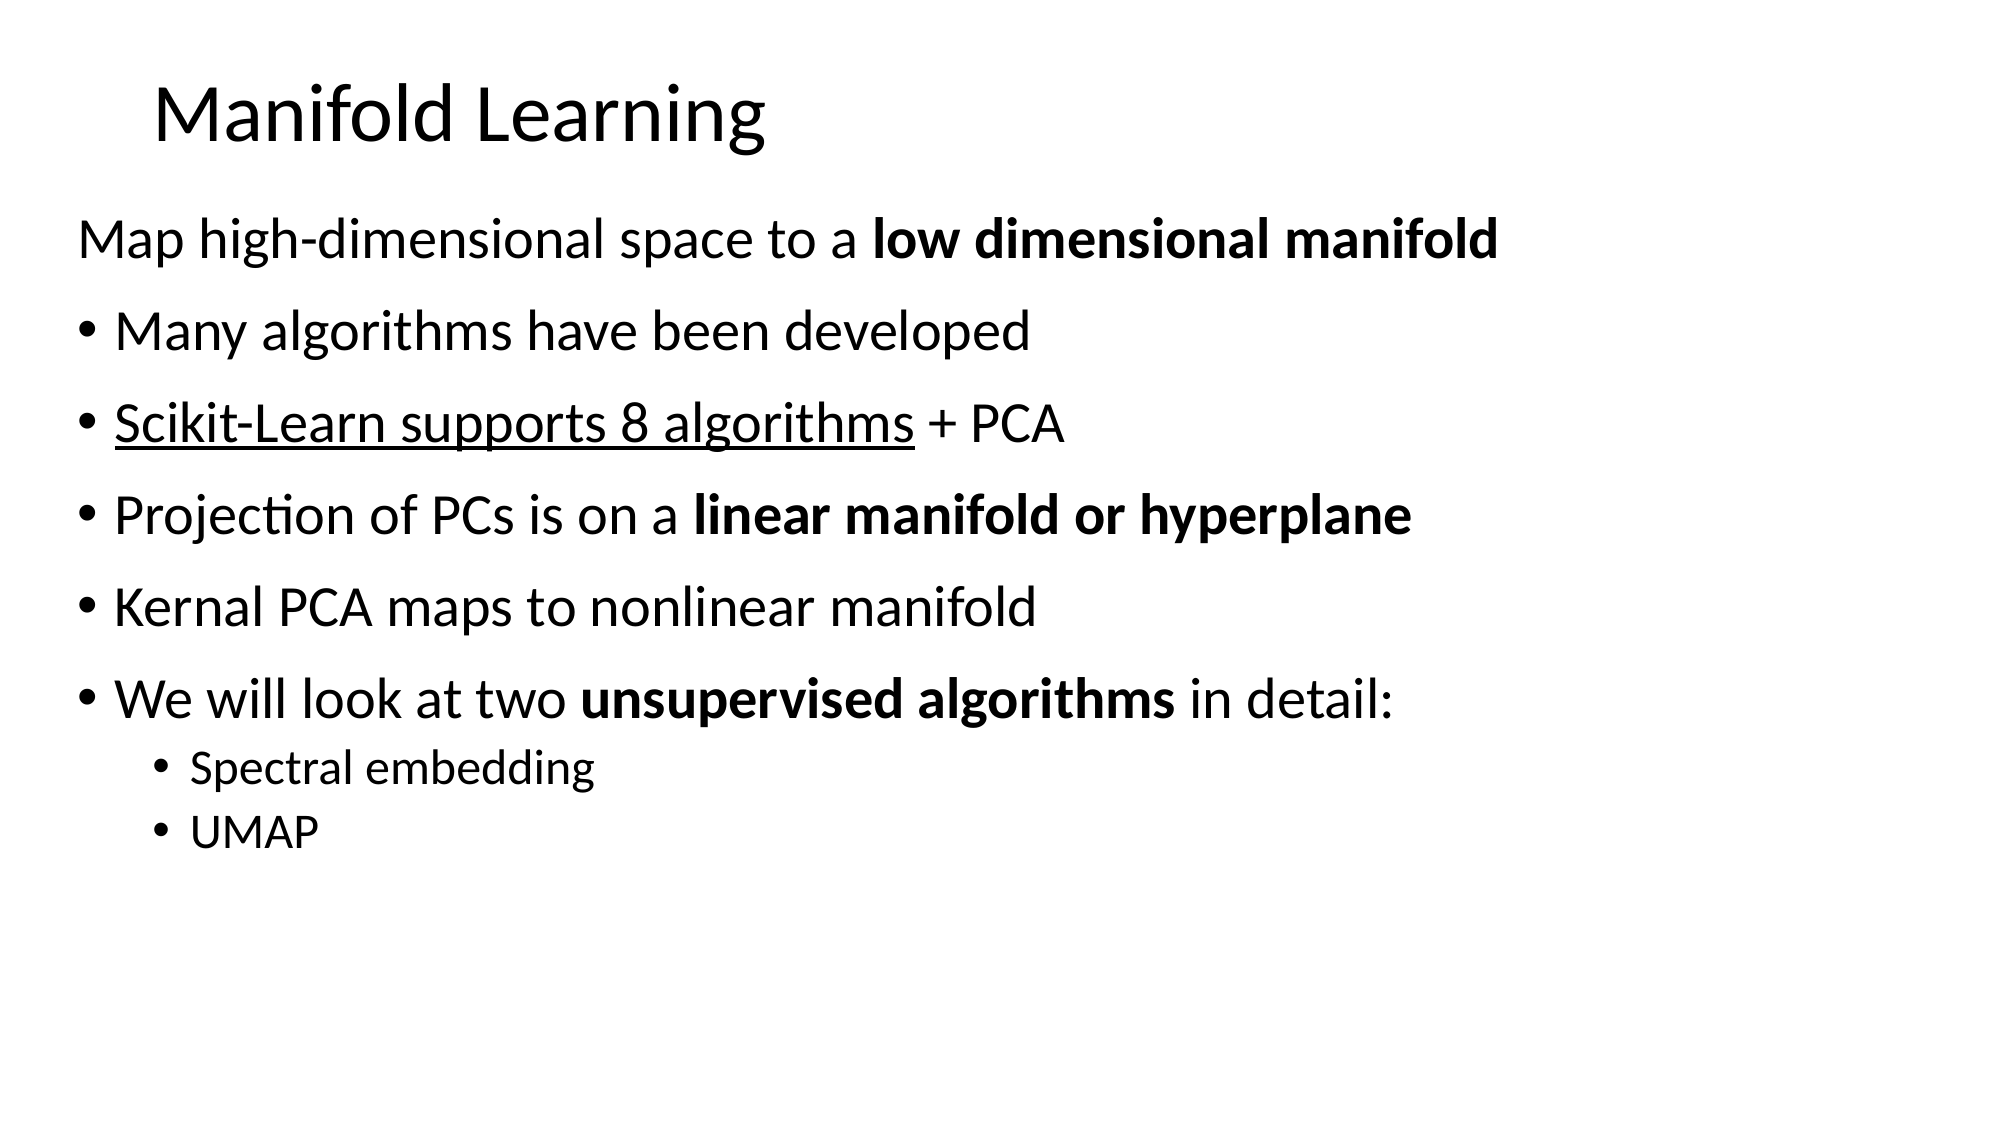

# Manifold Learning
Map high-dimensional space to a low dimensional manifold
Many algorithms have been developed
Scikit-Learn supports 8 algorithms + PCA
Projection of PCs is on a linear manifold or hyperplane
Kernal PCA maps to nonlinear manifold
We will look at two unsupervised algorithms in detail:
Spectral embedding
UMAP